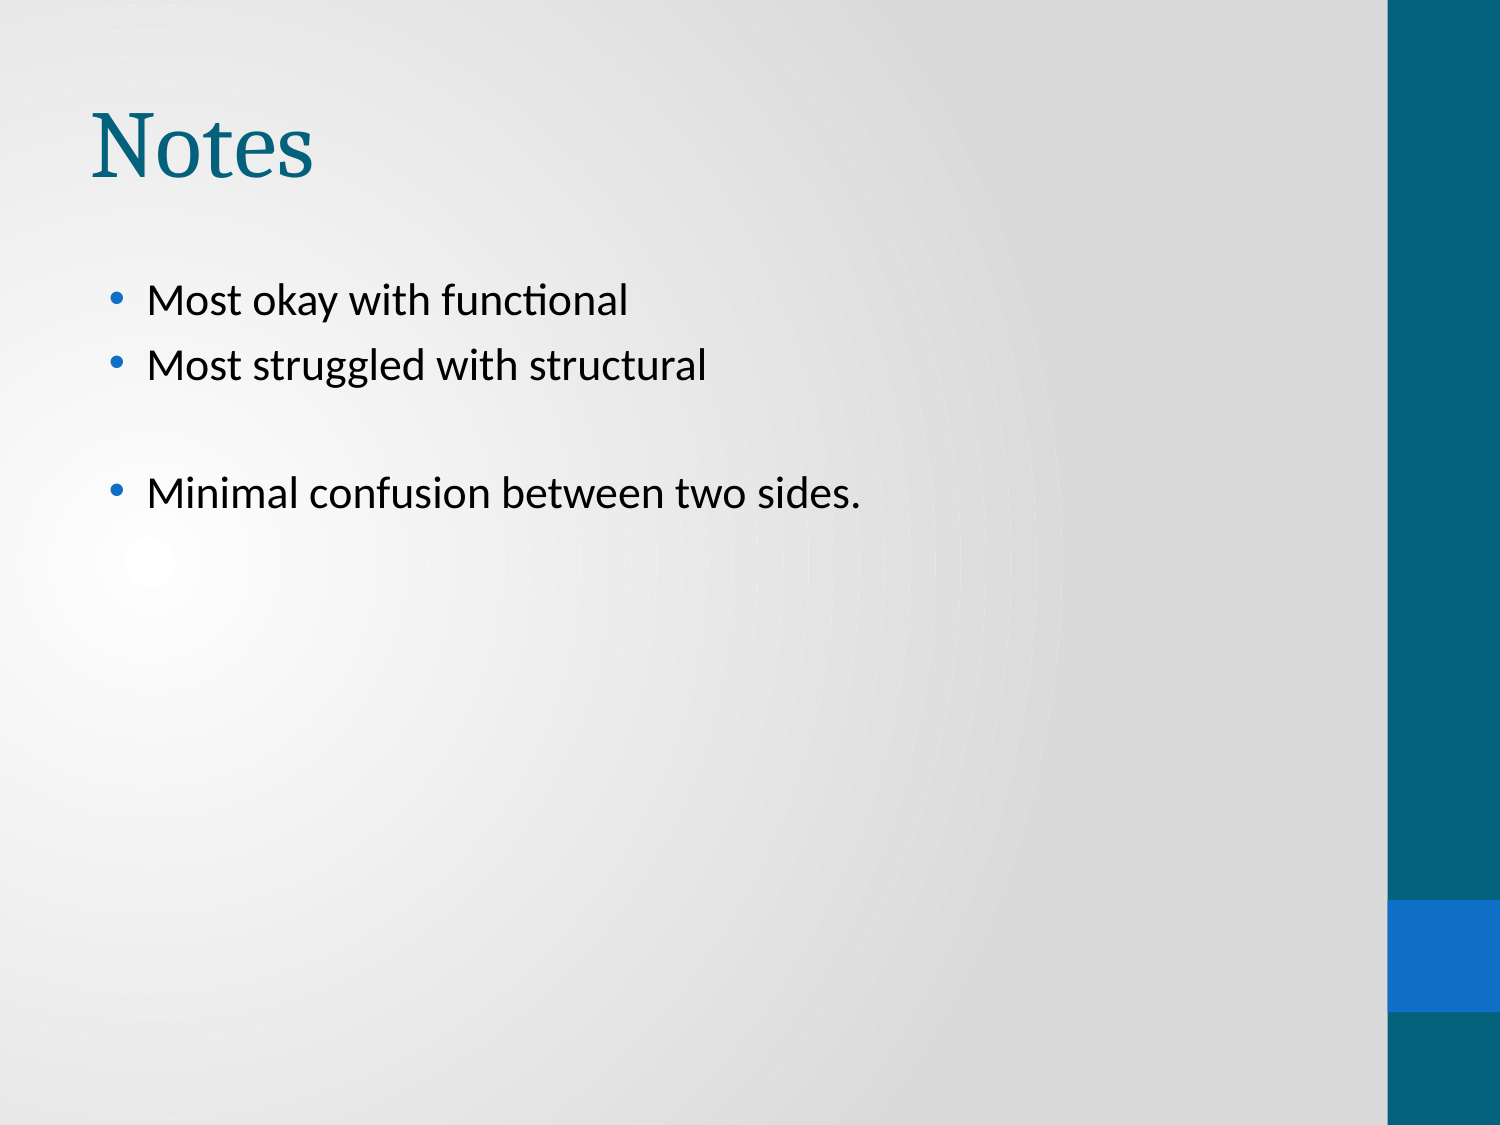

# Notes
Most okay with functional
Most struggled with structural

Minimal confusion between two sides.